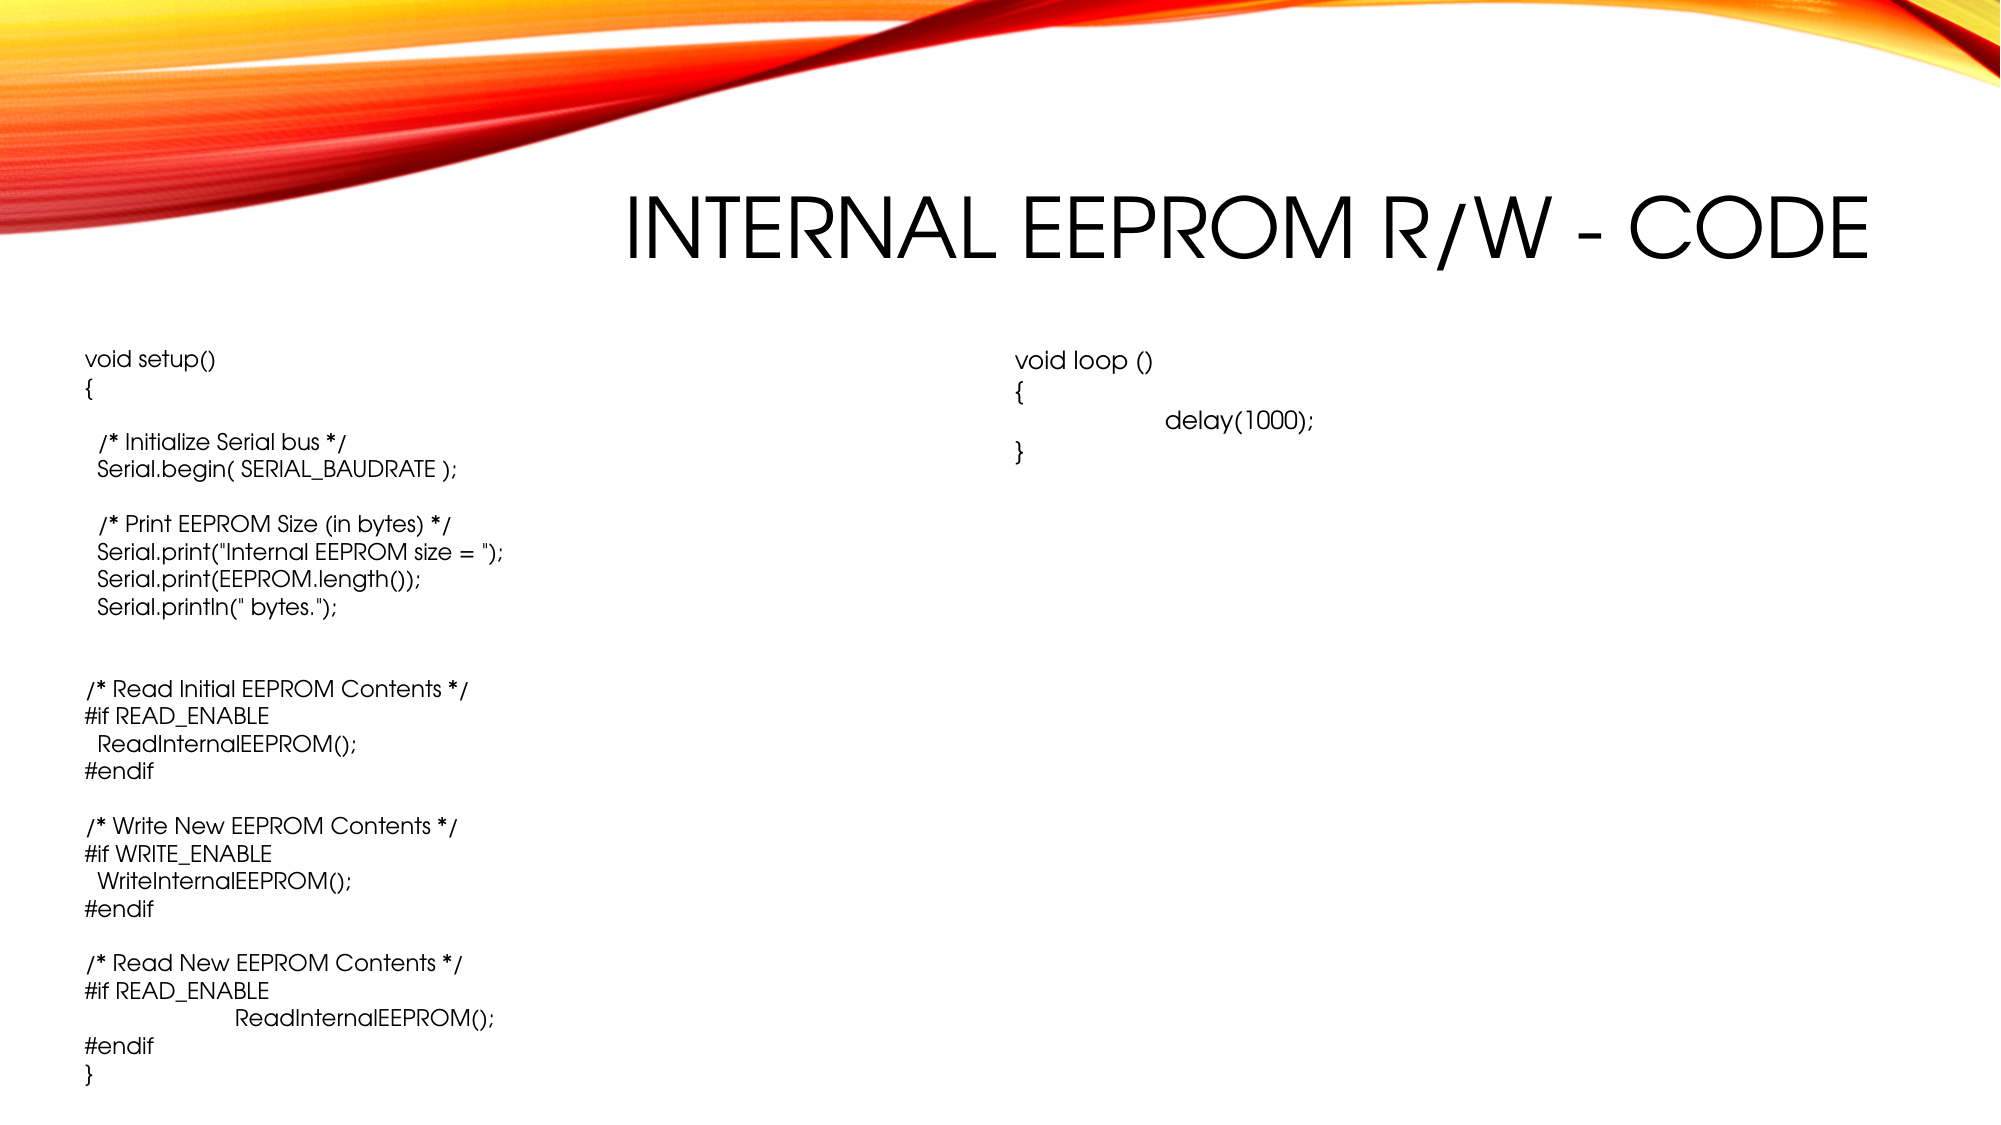

# INTERNAL EEPROM R/w - CODE
void setup()
{

  /* Initialize Serial bus */
  Serial.begin( SERIAL_BAUDRATE );

  /* Print EEPROM Size (in bytes) */
  Serial.print("Internal EEPROM size = ");
  Serial.print(EEPROM.length());
  Serial.println(" bytes.");

/* Read Initial EEPROM Contents */
#if READ_ENABLE
  ReadInternalEEPROM();
#endif

/* Write New EEPROM Contents */
#if WRITE_ENABLE
  WriteInternalEEPROM();
#endif

/* Read New EEPROM Contents */
#if READ_ENABLE
	ReadInternalEEPROM();
#endif
}
void loop ()
{
	delay(1000);
}